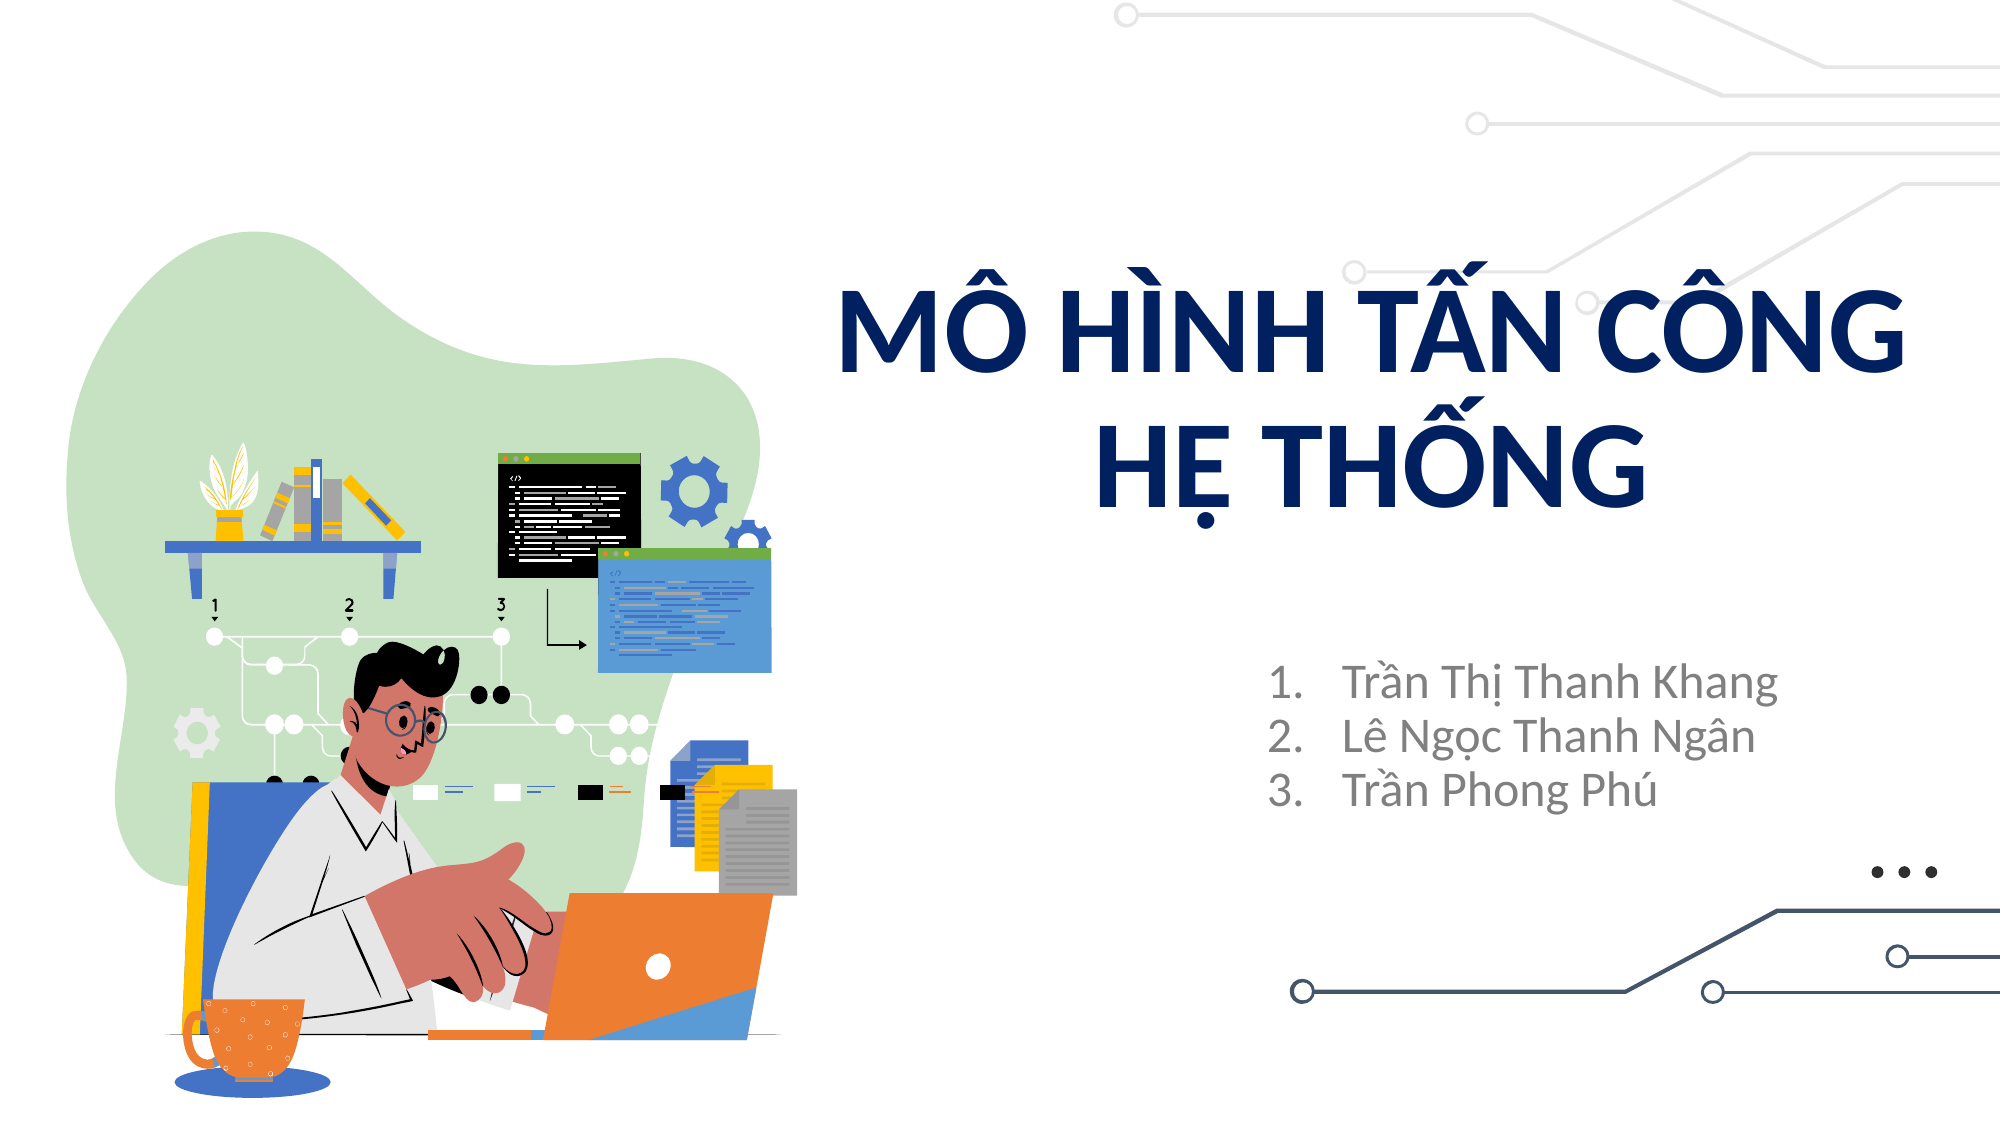

# MÔ HÌNH TẤN CÔNG HỆ THỐNG

Trần Thị Thanh Khang
Lê Ngọc Thanh Ngân
Trần Phong Phú